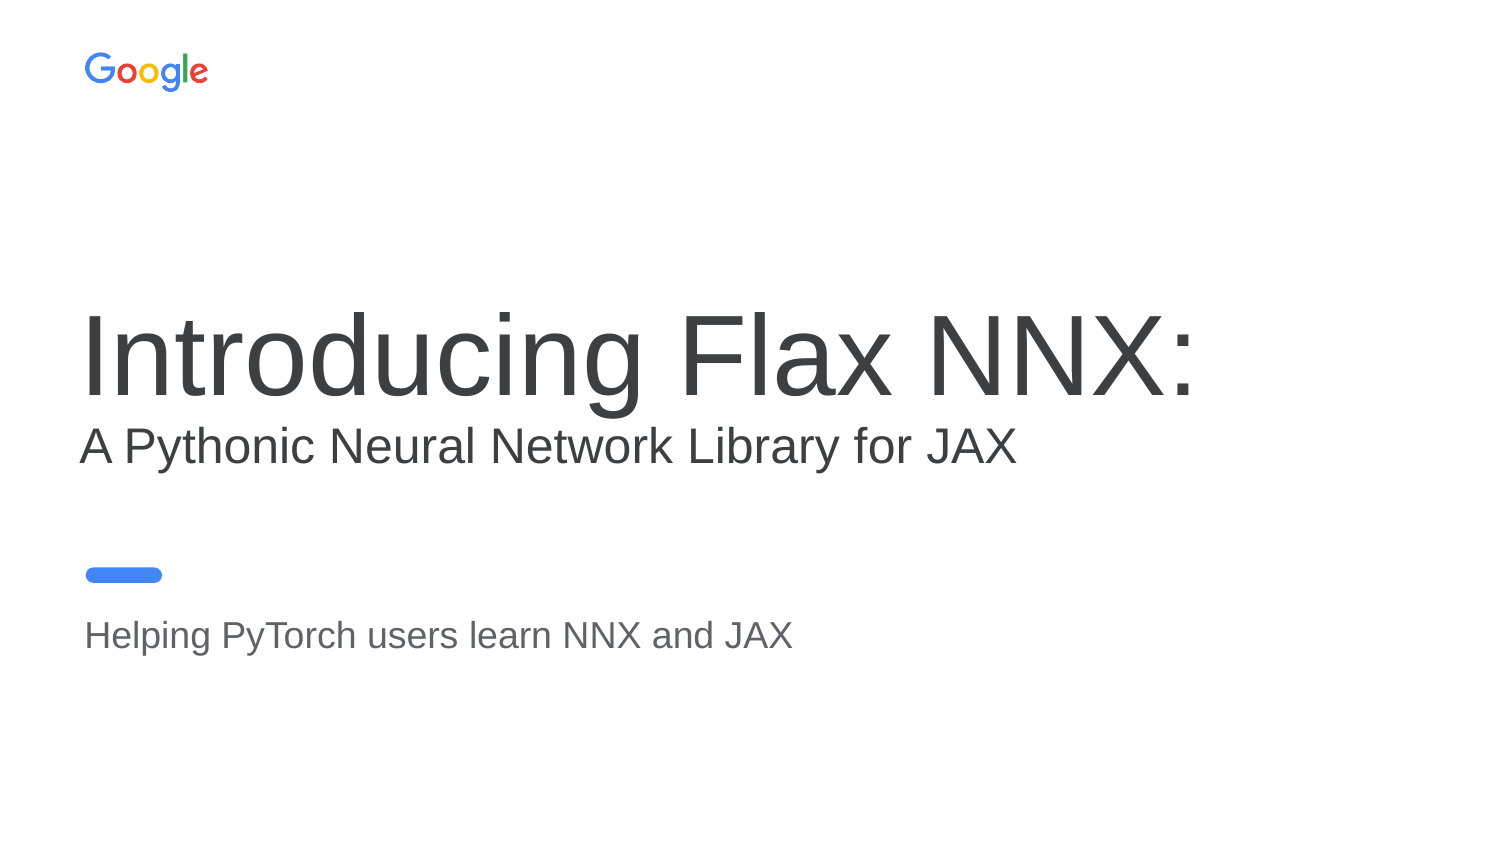

# Introducing Flax NNX: A Pythonic Neural Network Library for JAX
Helping PyTorch users learn NNX and JAX